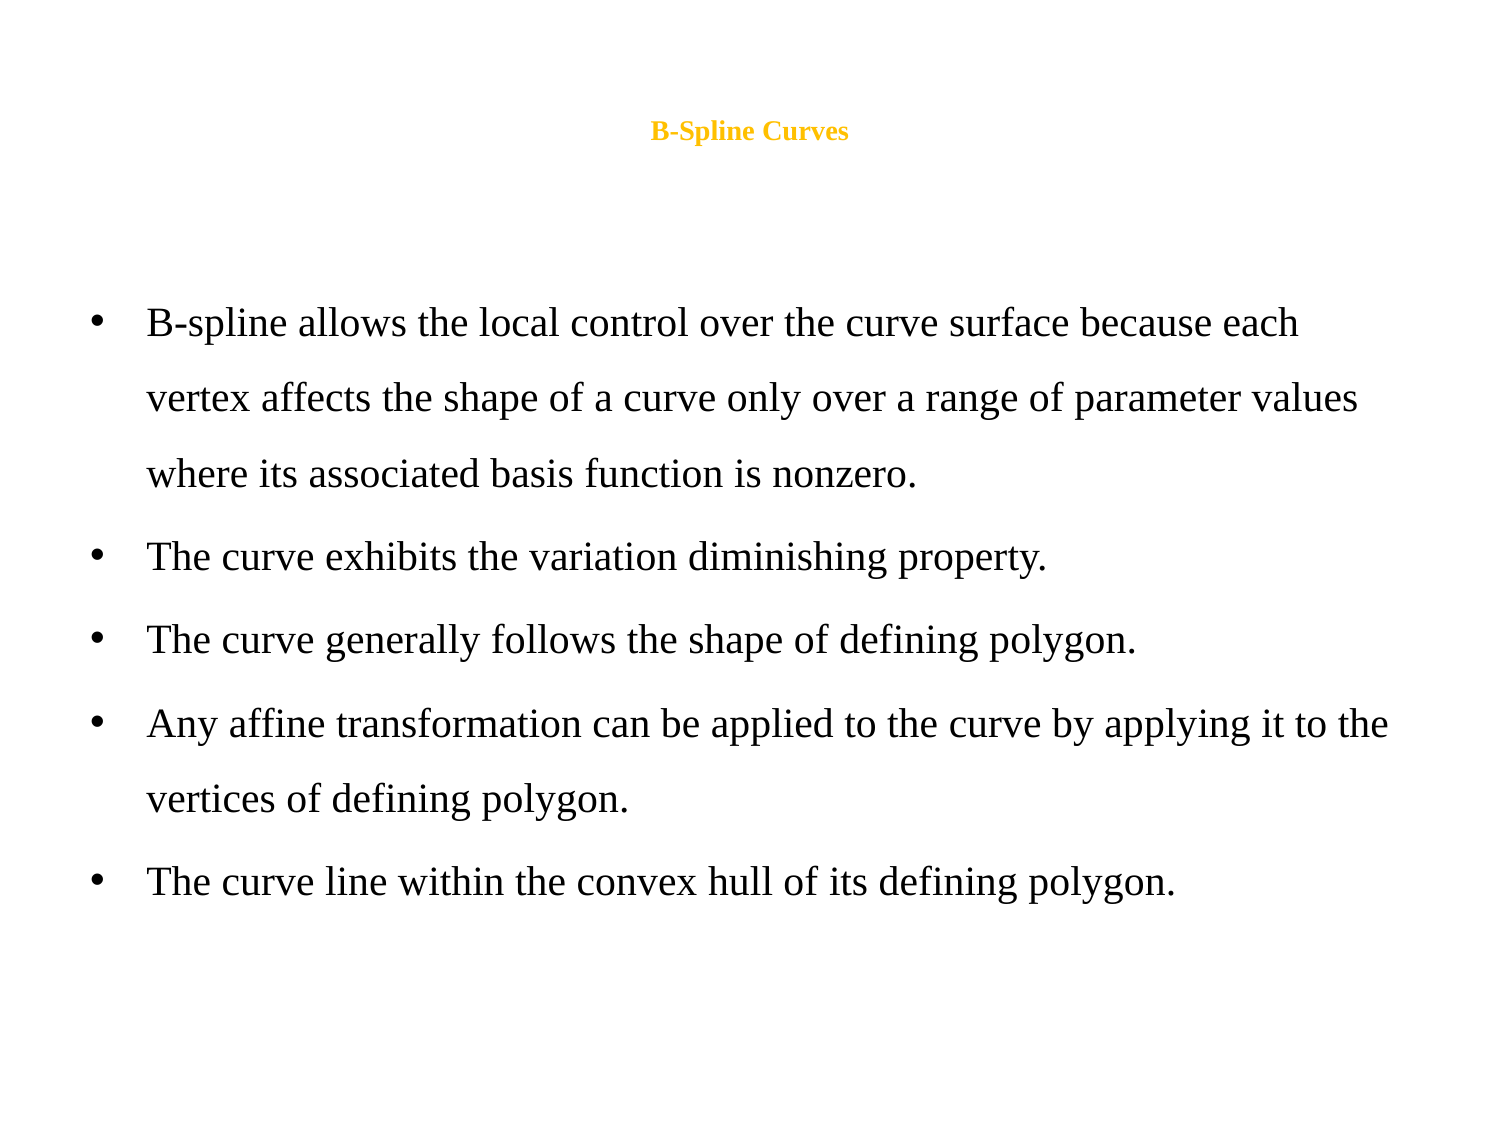

# B-Spline Curves
B-spline allows the local control over the curve surface because each vertex affects the shape of a curve only over a range of parameter values where its associated basis function is nonzero.
The curve exhibits the variation diminishing property.
The curve generally follows the shape of defining polygon.
Any affine transformation can be applied to the curve by applying it to the vertices of defining polygon.
The curve line within the convex hull of its defining polygon.